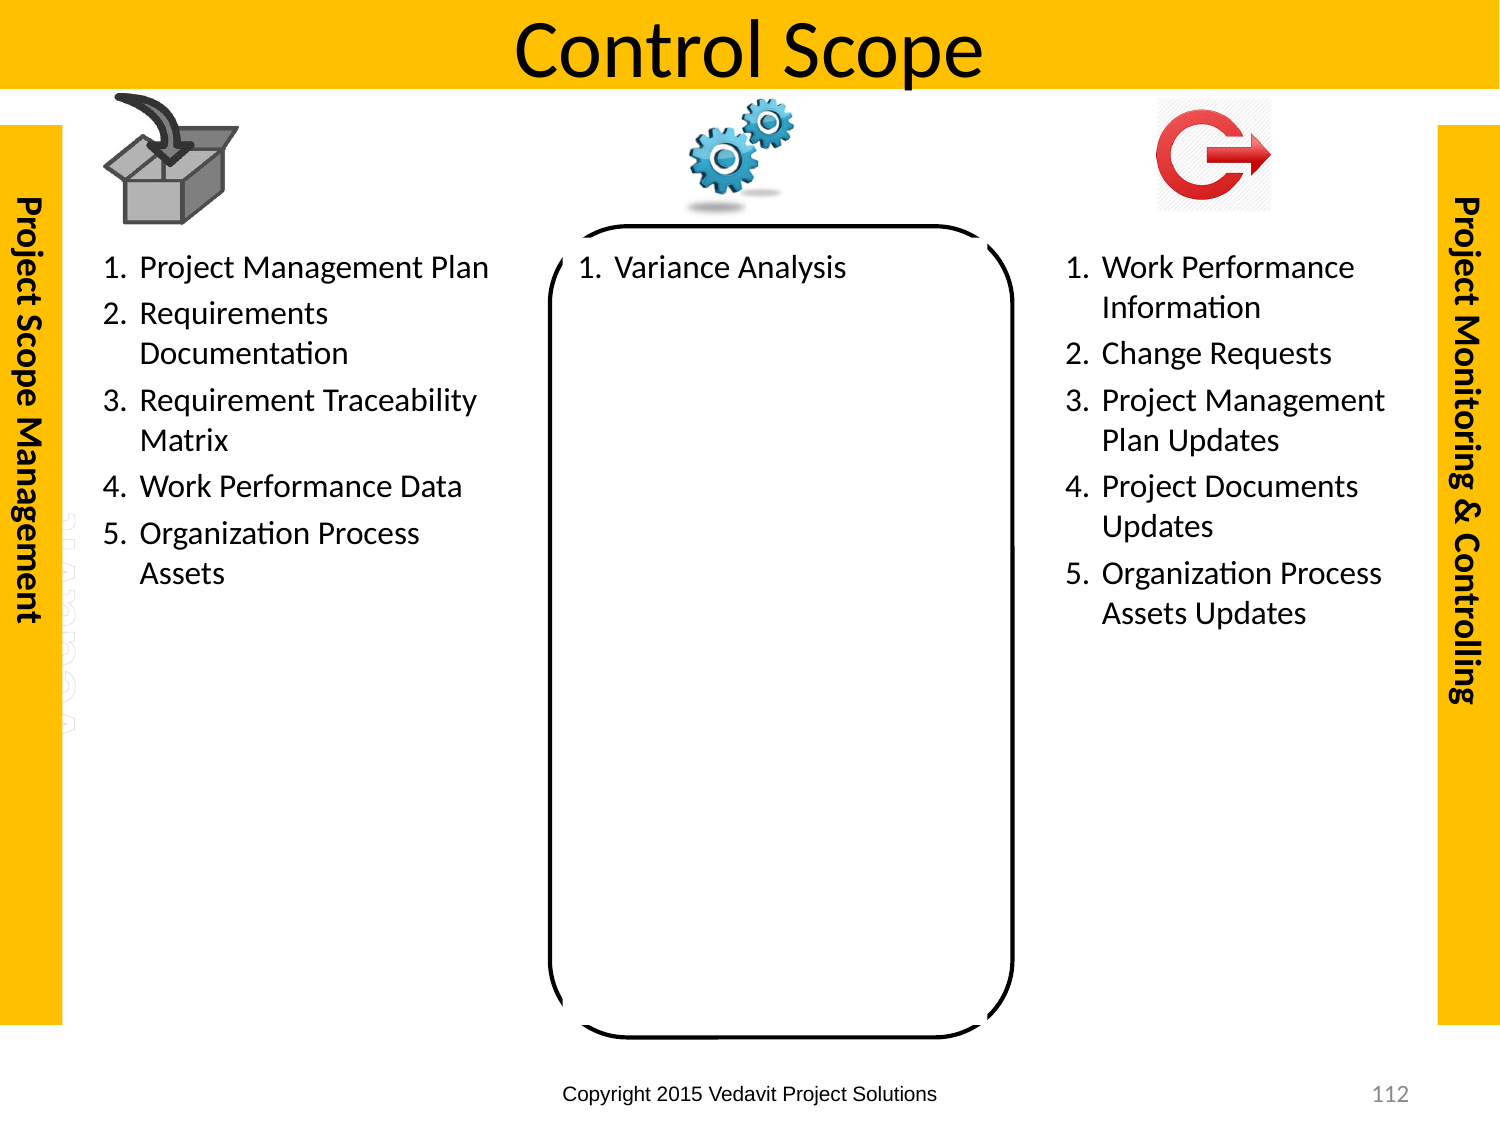

# Control Scope
Project Scope Management
Project Monitoring & Controlling
Project Management Plan
Requirements Documentation
Requirement Traceability Matrix
Work Performance Data
Organization Process Assets

Variance Analysis

Work Performance Information
Change Requests
Project Management Plan Updates
Project Documents Updates
Organization Process Assets Updates

112